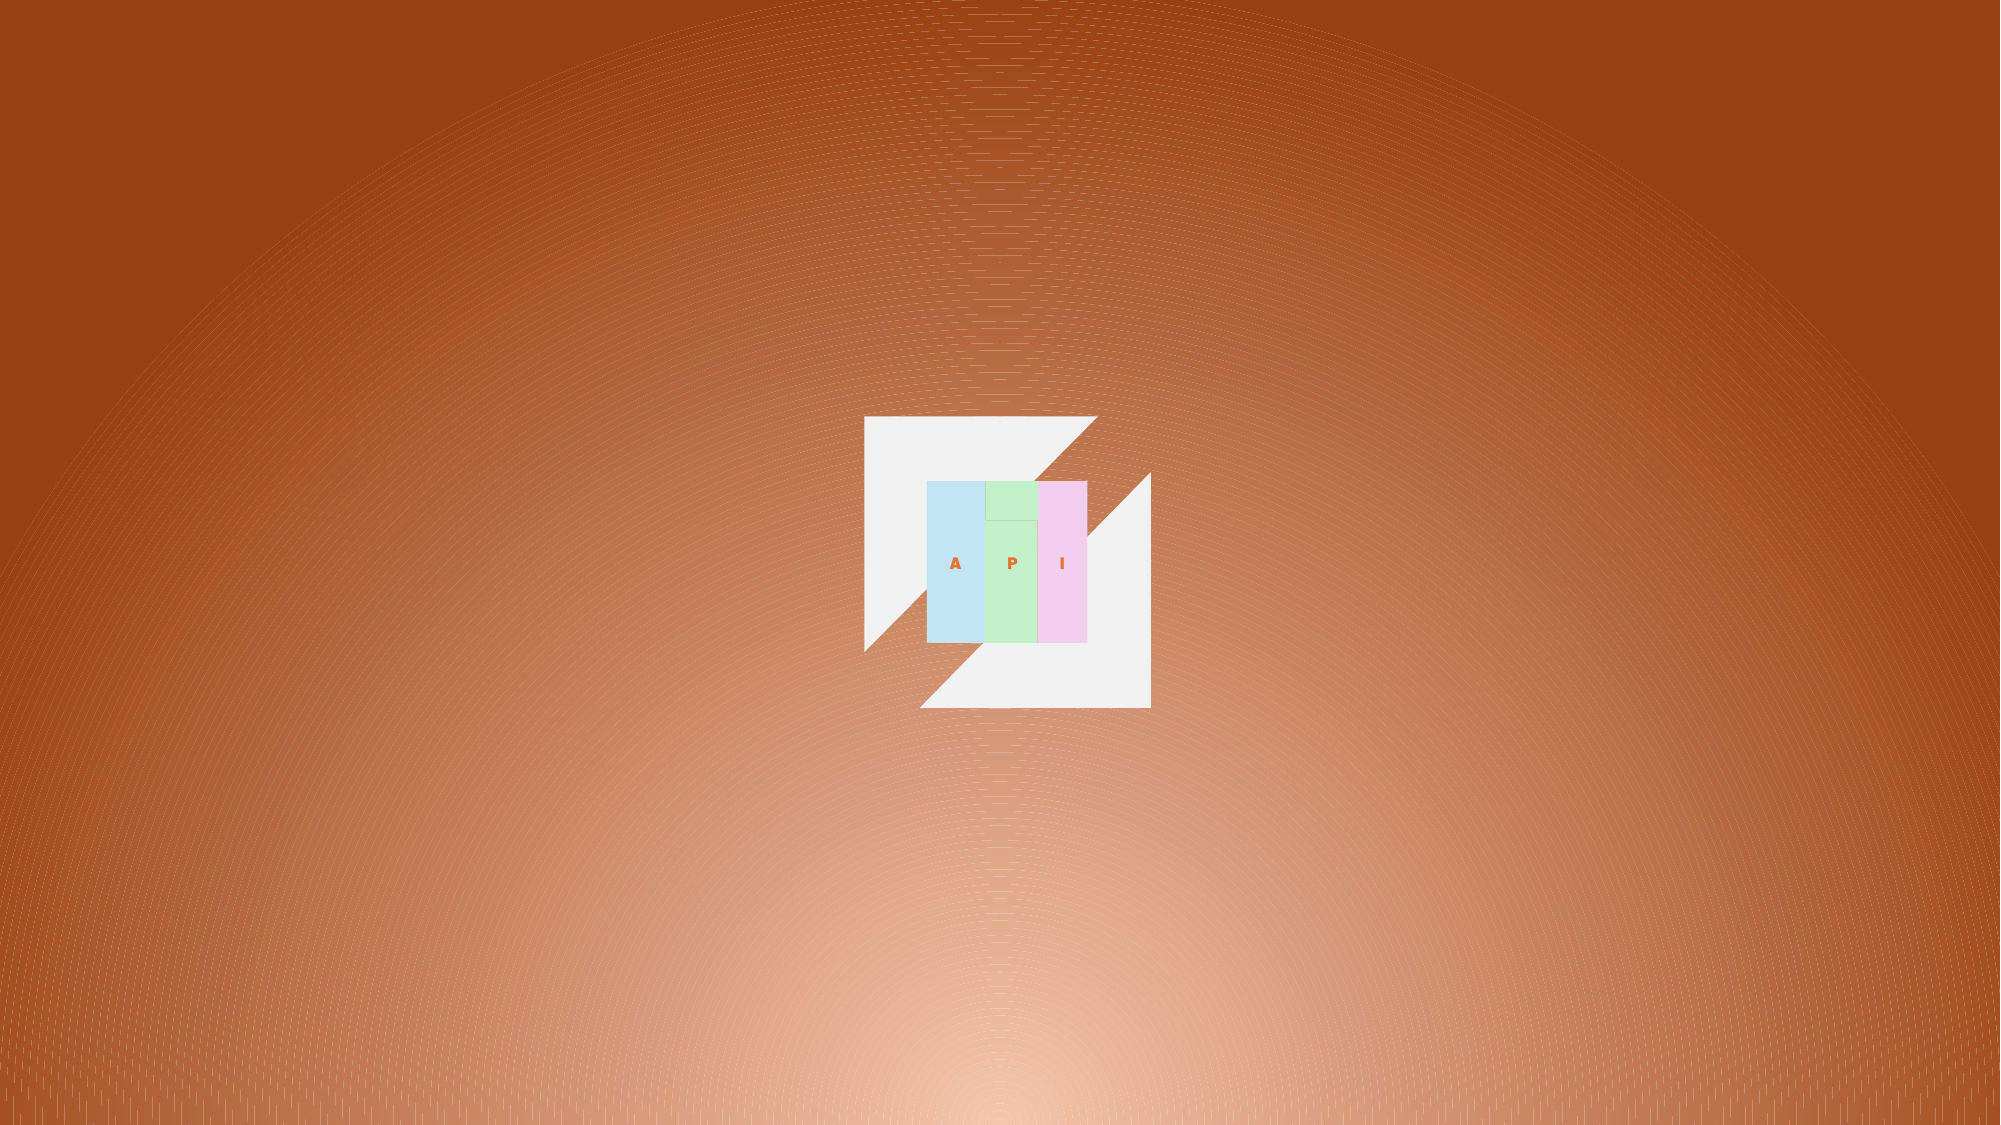

SETUP
DAT
SERVER
I
ATA
A
I
P
FLOW